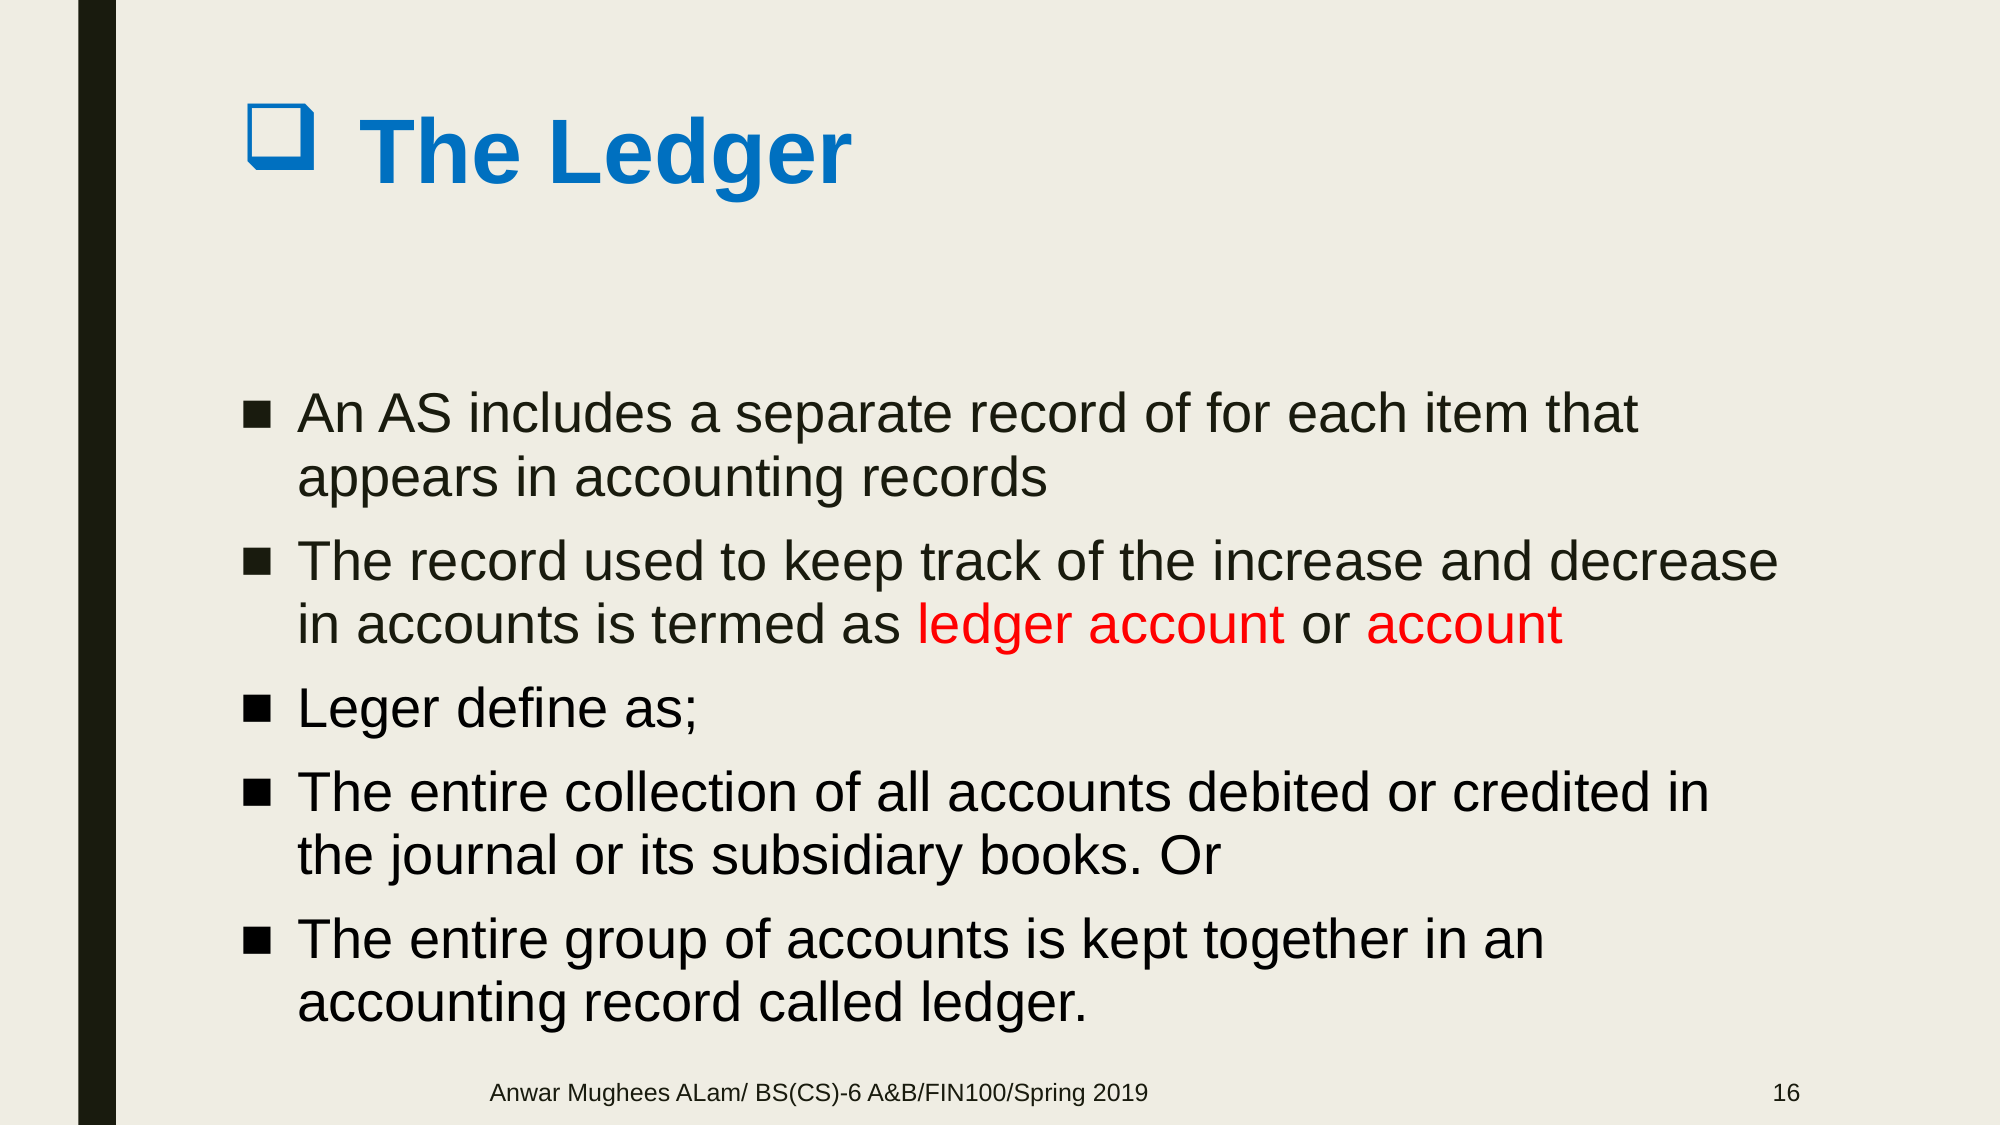

# The Ledger
An AS includes a separate record of for each item that appears in accounting records
The record used to keep track of the increase and decrease in accounts is termed as ledger account or account
Leger define as;
The entire collection of all accounts debited or credited in the journal or its subsidiary books. Or
The entire group of accounts is kept together in an accounting record called ledger.
Anwar Mughees ALam/ BS(CS)-6 A&B/FIN100/Spring 2019
16